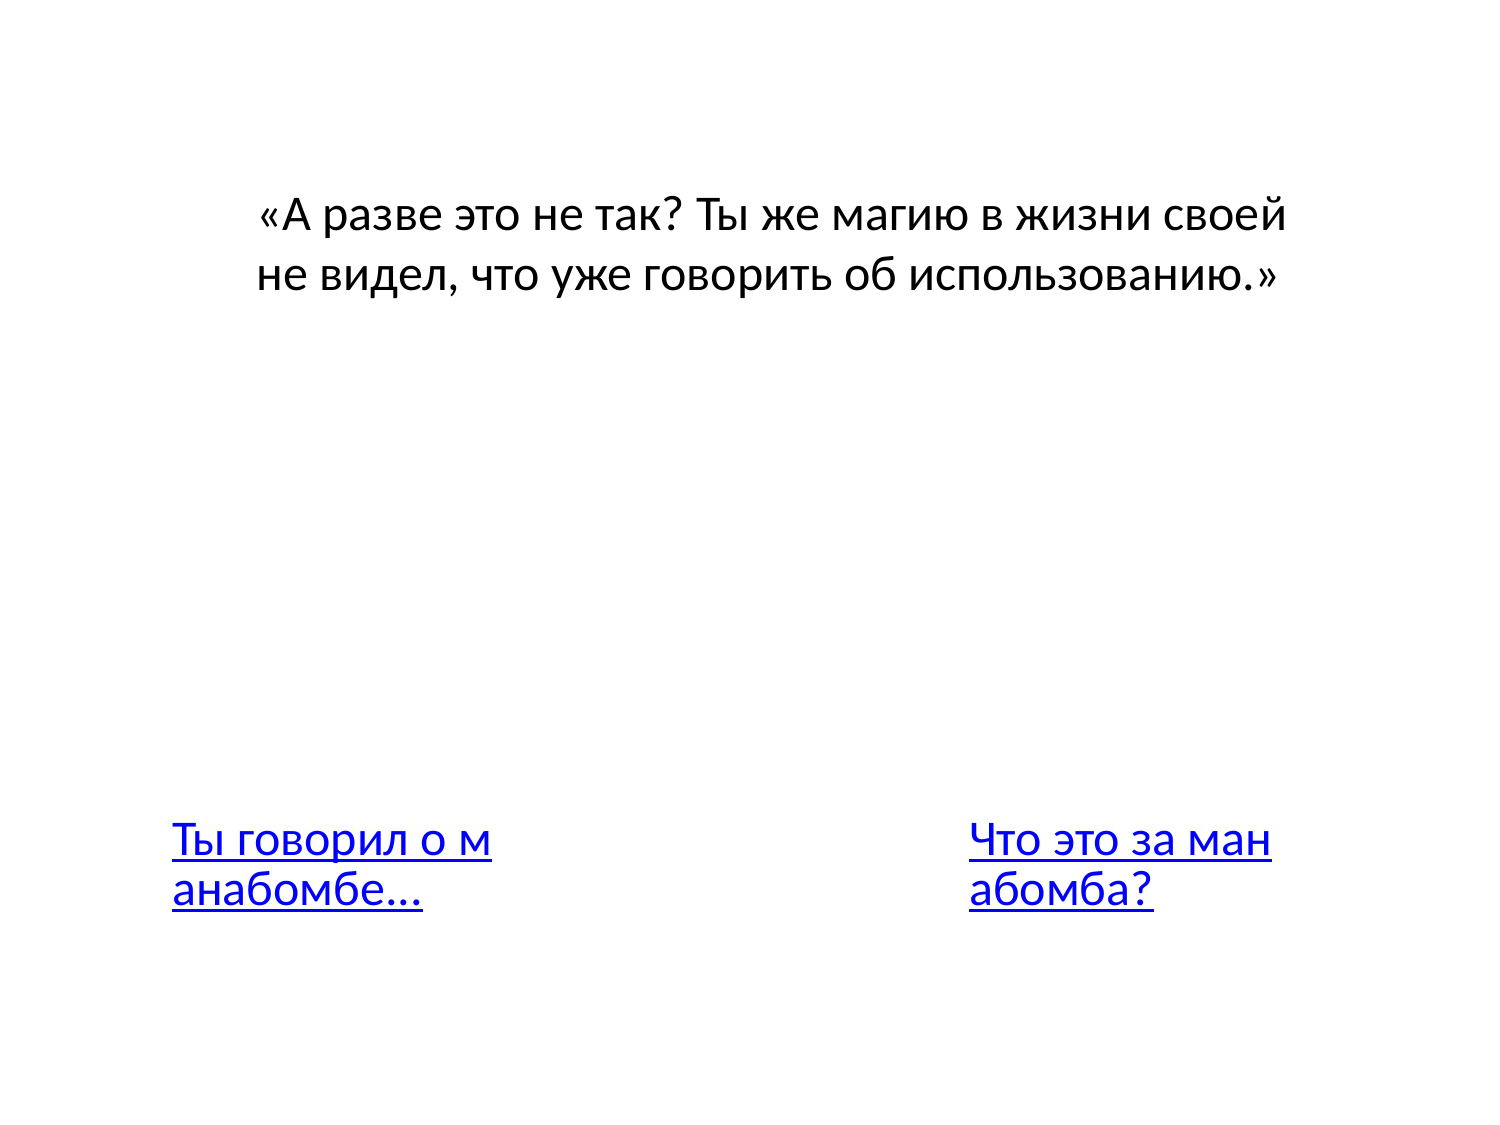

«А разве это не так? Ты же магию в жизни своей не видел, что уже говорить об использованию.»
Ты говорил о манабомбе...
Что это за манабомба?